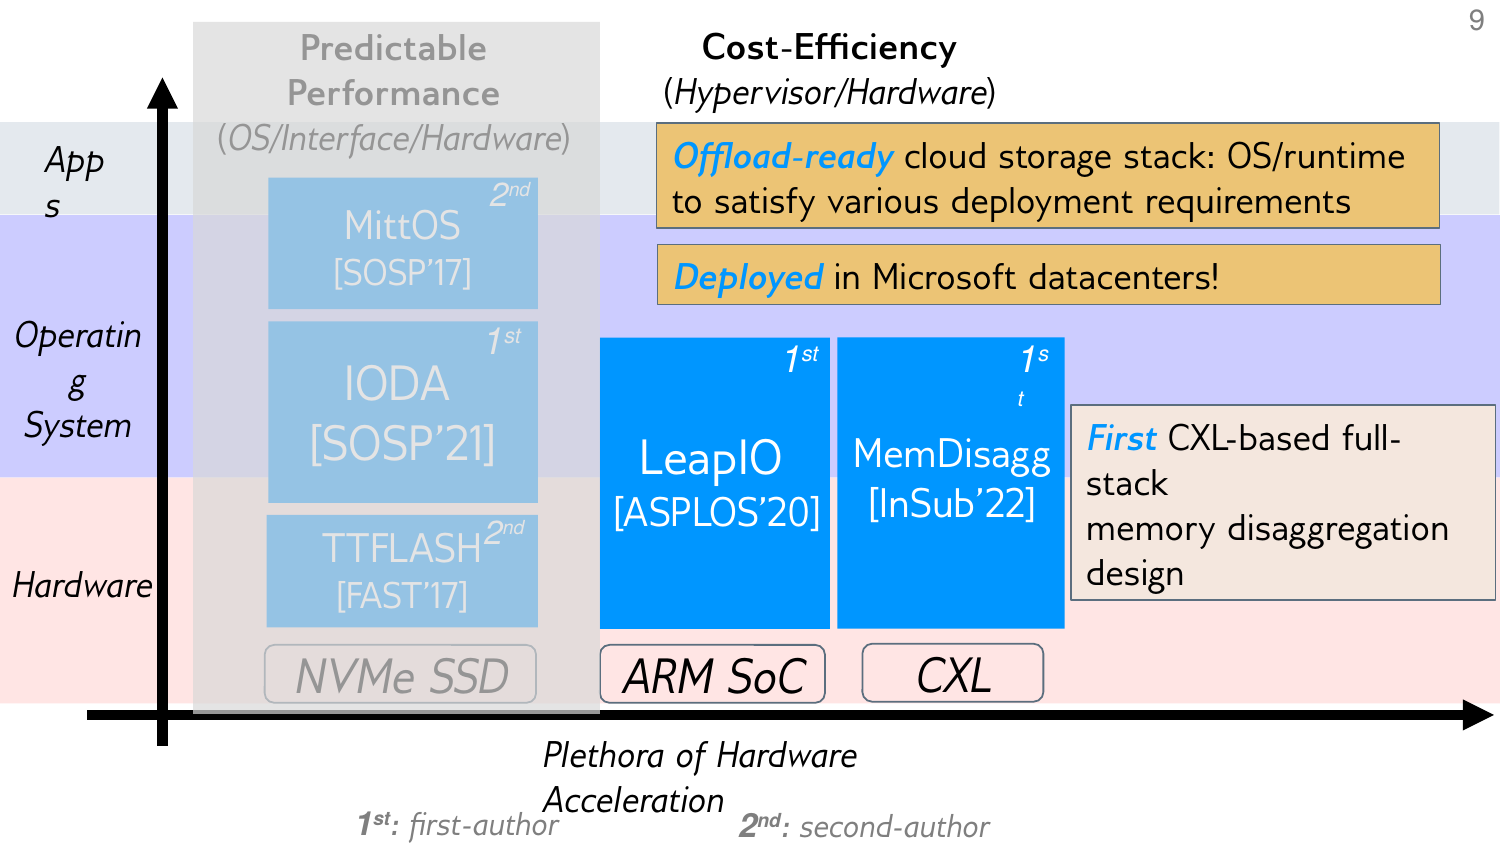

Cost-Efficiency
(Hypervisor/Hardware)
Predictable Performance
(OS/Interface/Hardware)

Offload-ready cloud storage stack: OS/runtime to satisfy various deployment requirements
Apps
2nd

MittOS
[SOSP’17]

Deployed in Microsoft datacenters!
Operating
System
1st

IODA
[SOSP’21]
1st

MemDisagg
[InSub’22]
1st

LeapIO
 [ASPLOS’20]
First CXL-based full-stack
memory disaggregation design

2nd
ttFlash
[FAST’17]

Hardware
CXL
NVMe SSD
ARM SoC
Plethora of Hardware Acceleration
1st: first-author paper
2nd: second-author paper